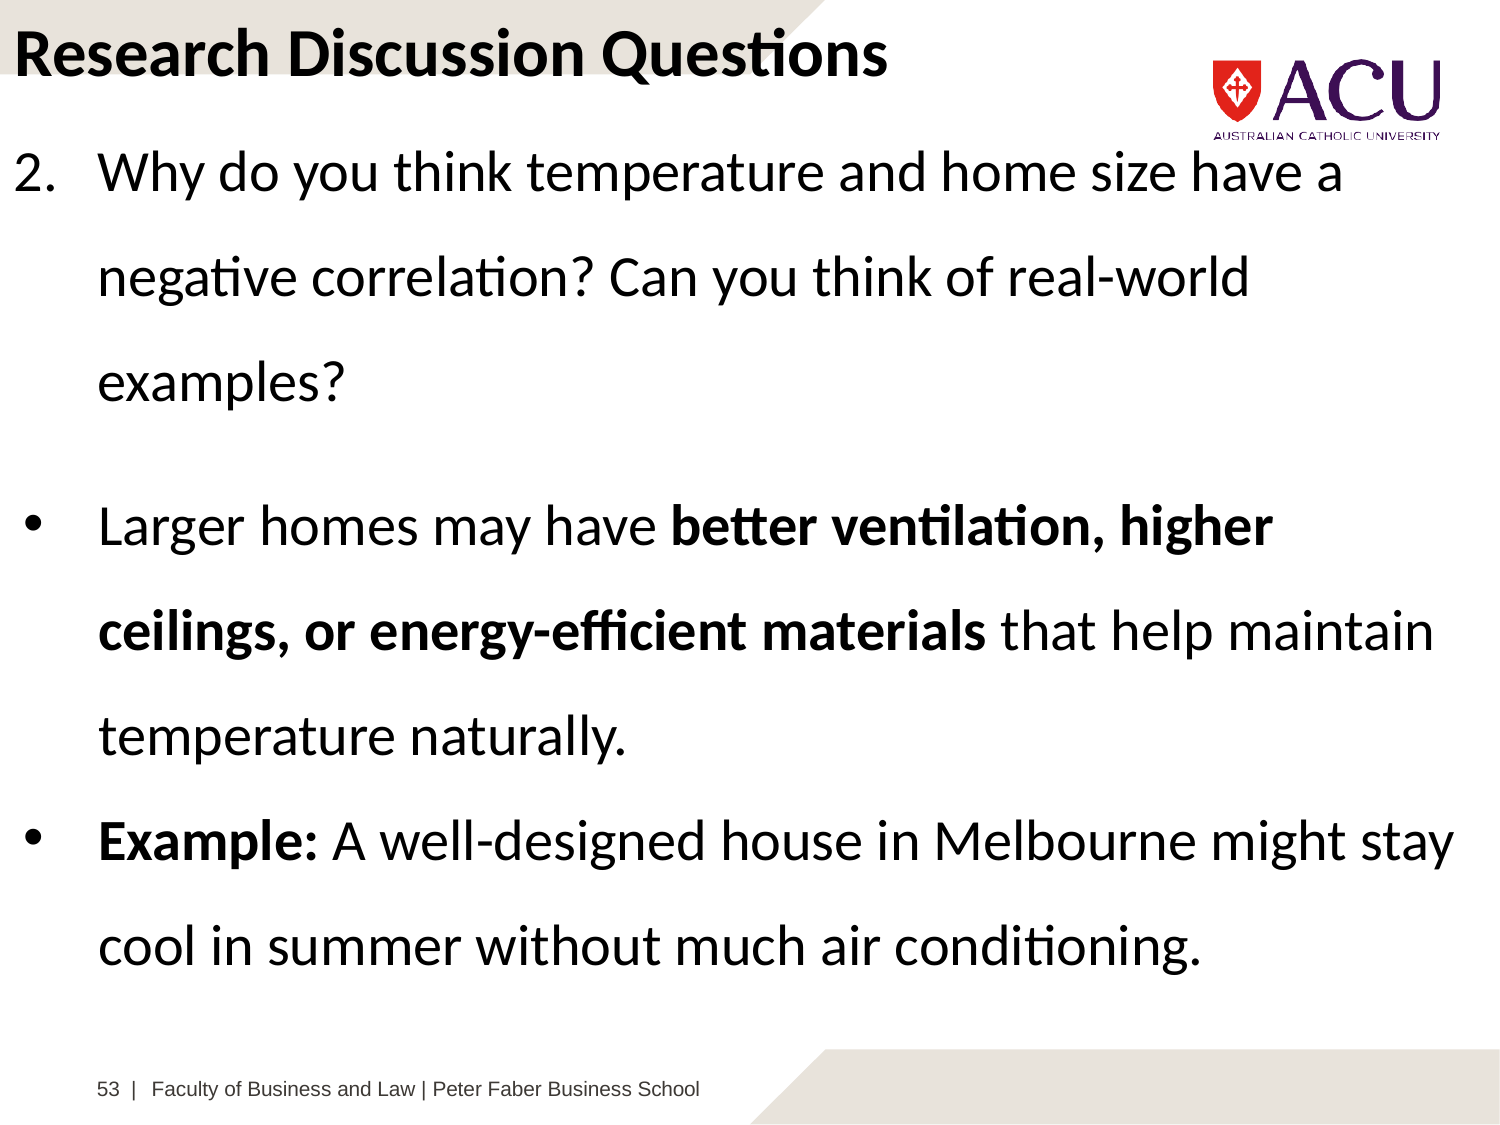

Research Discussion Questions
Why do you think temperature and home size have a negative correlation? Can you think of real-world examples?
Larger homes may have better ventilation, higher ceilings, or energy-efficient materials that help maintain temperature naturally.
Example: A well-designed house in Melbourne might stay cool in summer without much air conditioning.
53 |
Faculty of Business and Law | Peter Faber Business School